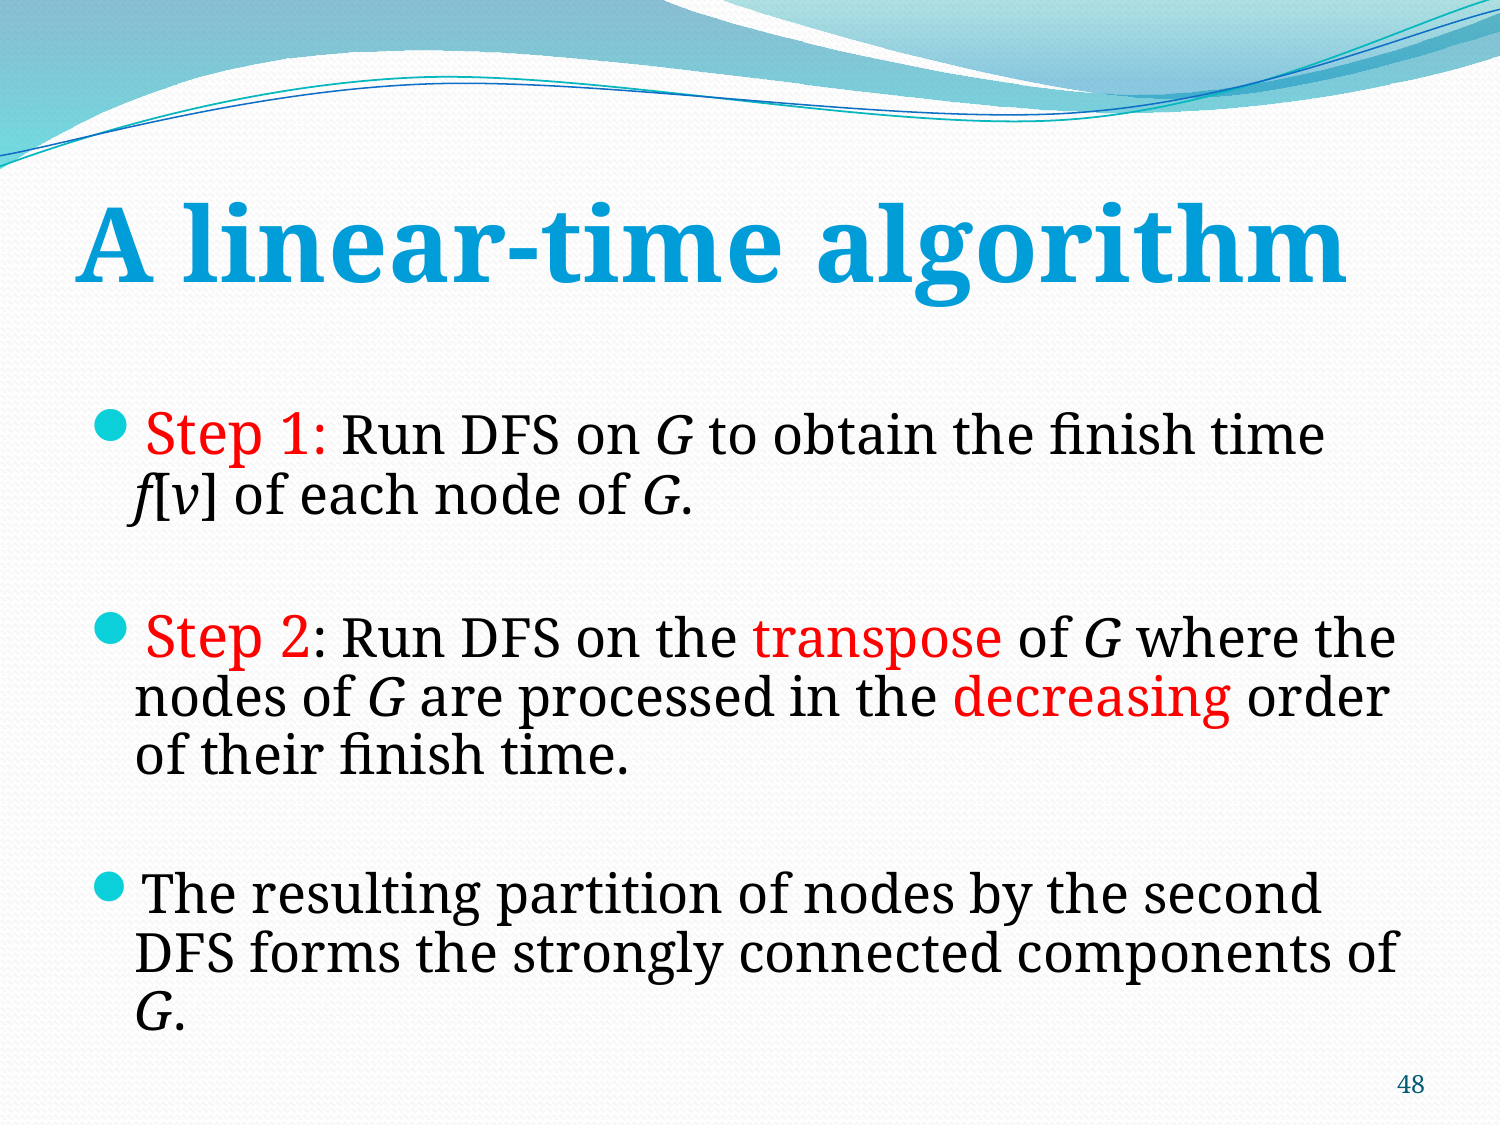

# A linear-time algorithm
Step 1: Run DFS on G to obtain the finish time f[v] of each node of G.

Step 2: Run DFS on the transpose of G where the nodes of G are processed in the decreasing order of their finish time.

The resulting partition of nodes by the second DFS forms the strongly connected components of G.
48